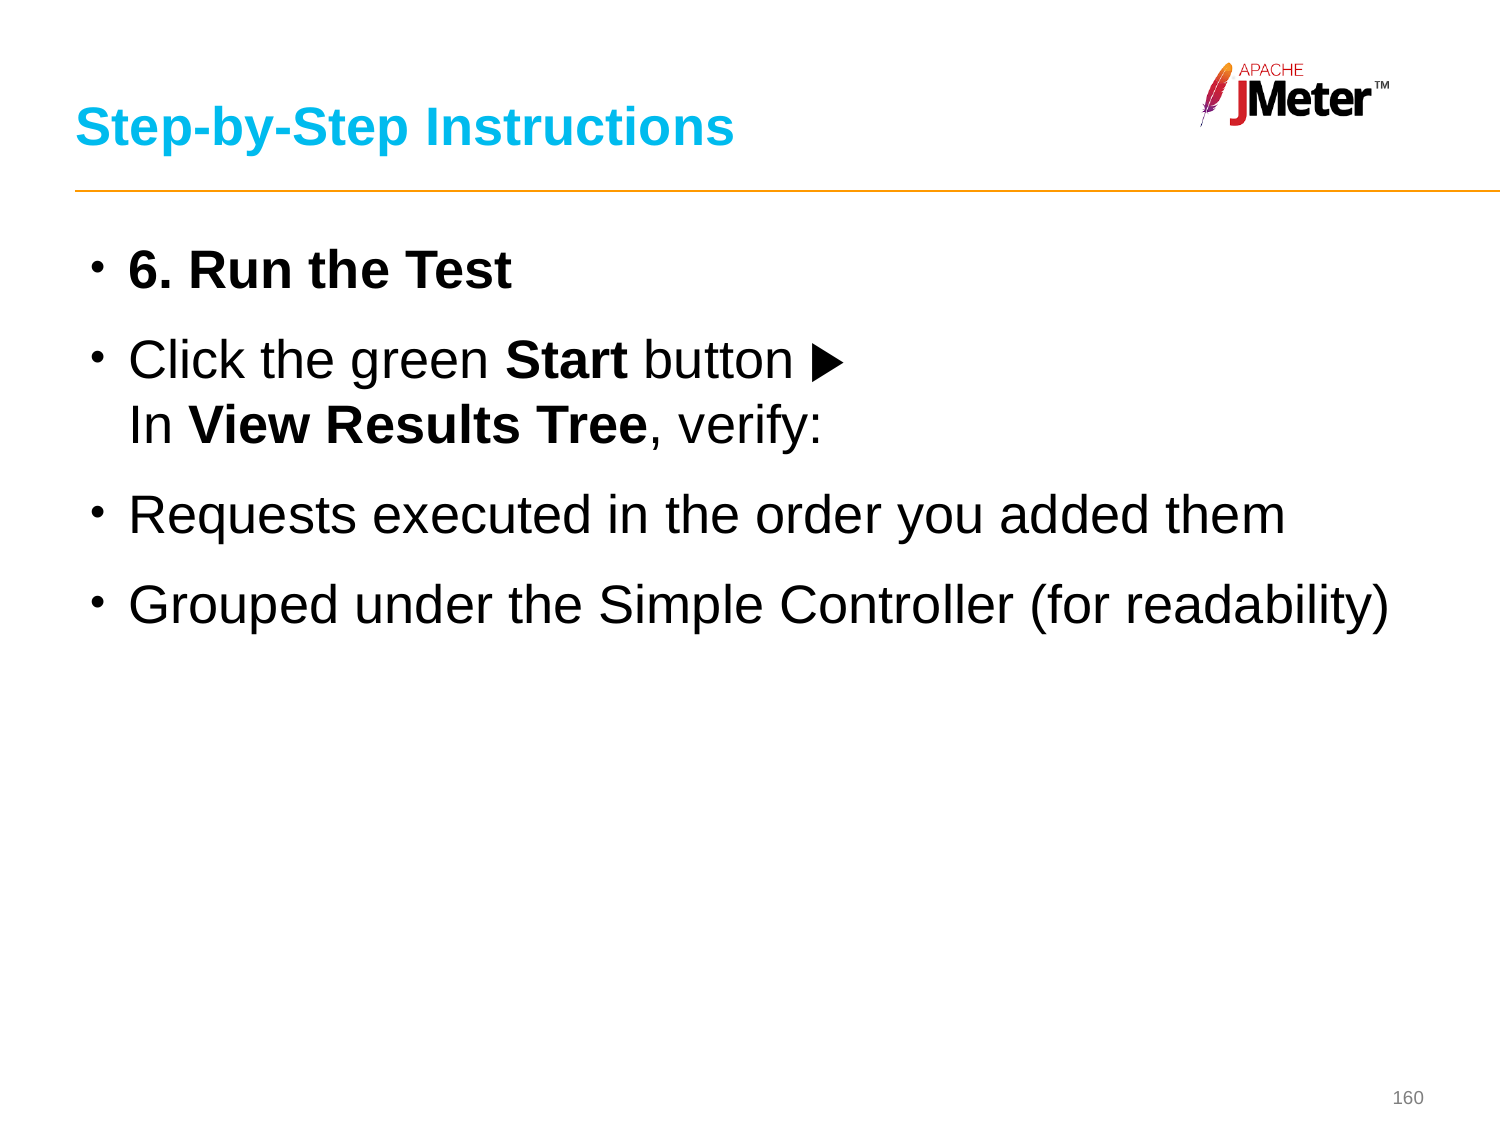

# Step-by-Step Instructions
6. Run the Test
Click the green Start button ▶️
In View Results Tree, verify:
Requests executed in the order you added them
Grouped under the Simple Controller (for readability)